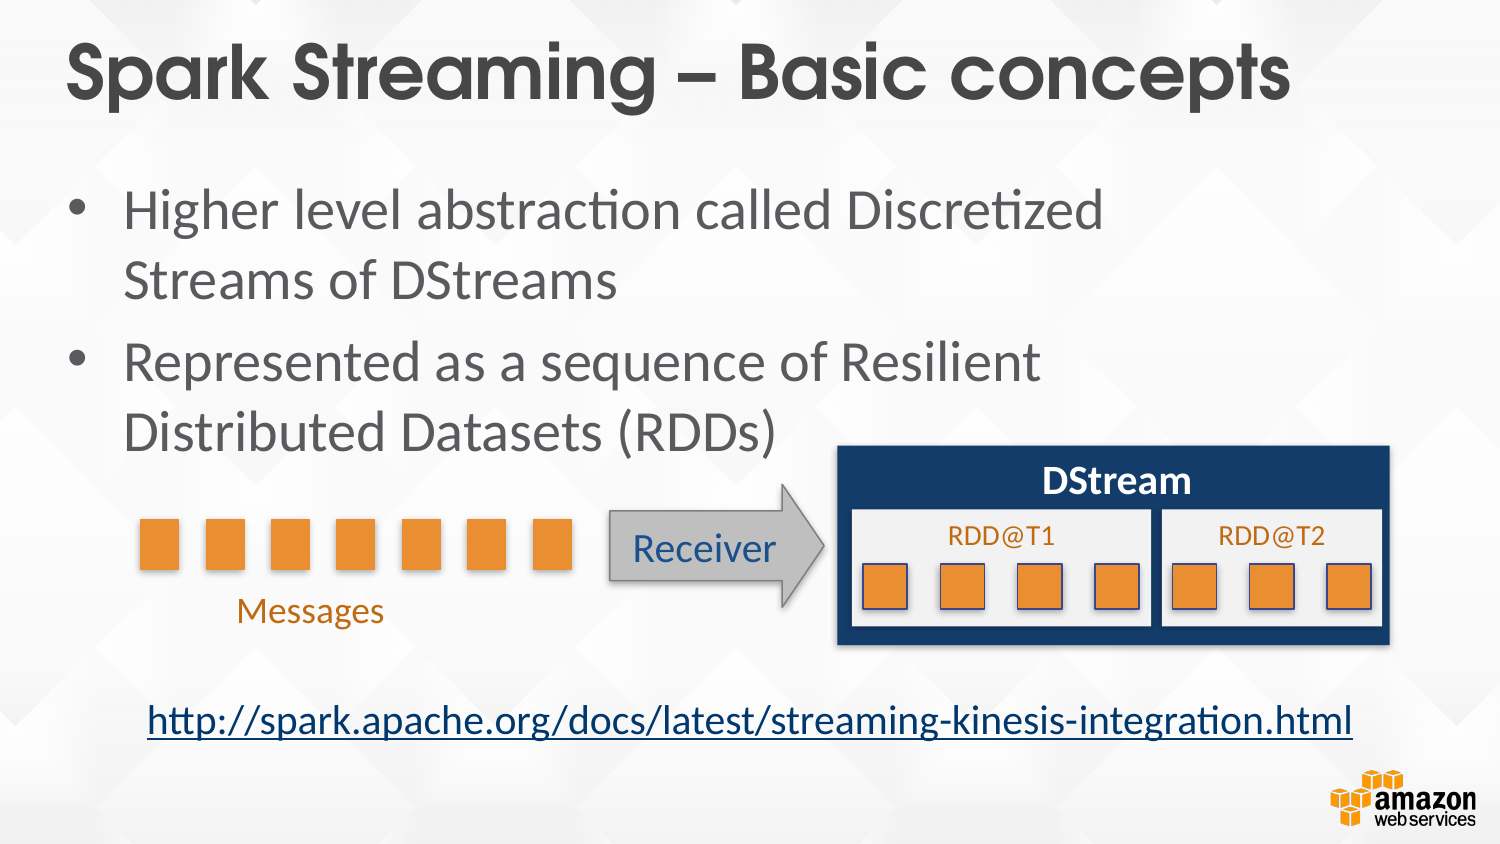

# Spark Streaming – Basic concepts
Higher level abstraction called Discretized Streams of DStreams
Represented as a sequence of Resilient Distributed Datasets (RDDs)
 DStream
RDD@T1
RDD@T2

Receiver

Messages
http://spark.apache.org/docs/latest/streaming-kinesis-integration.html